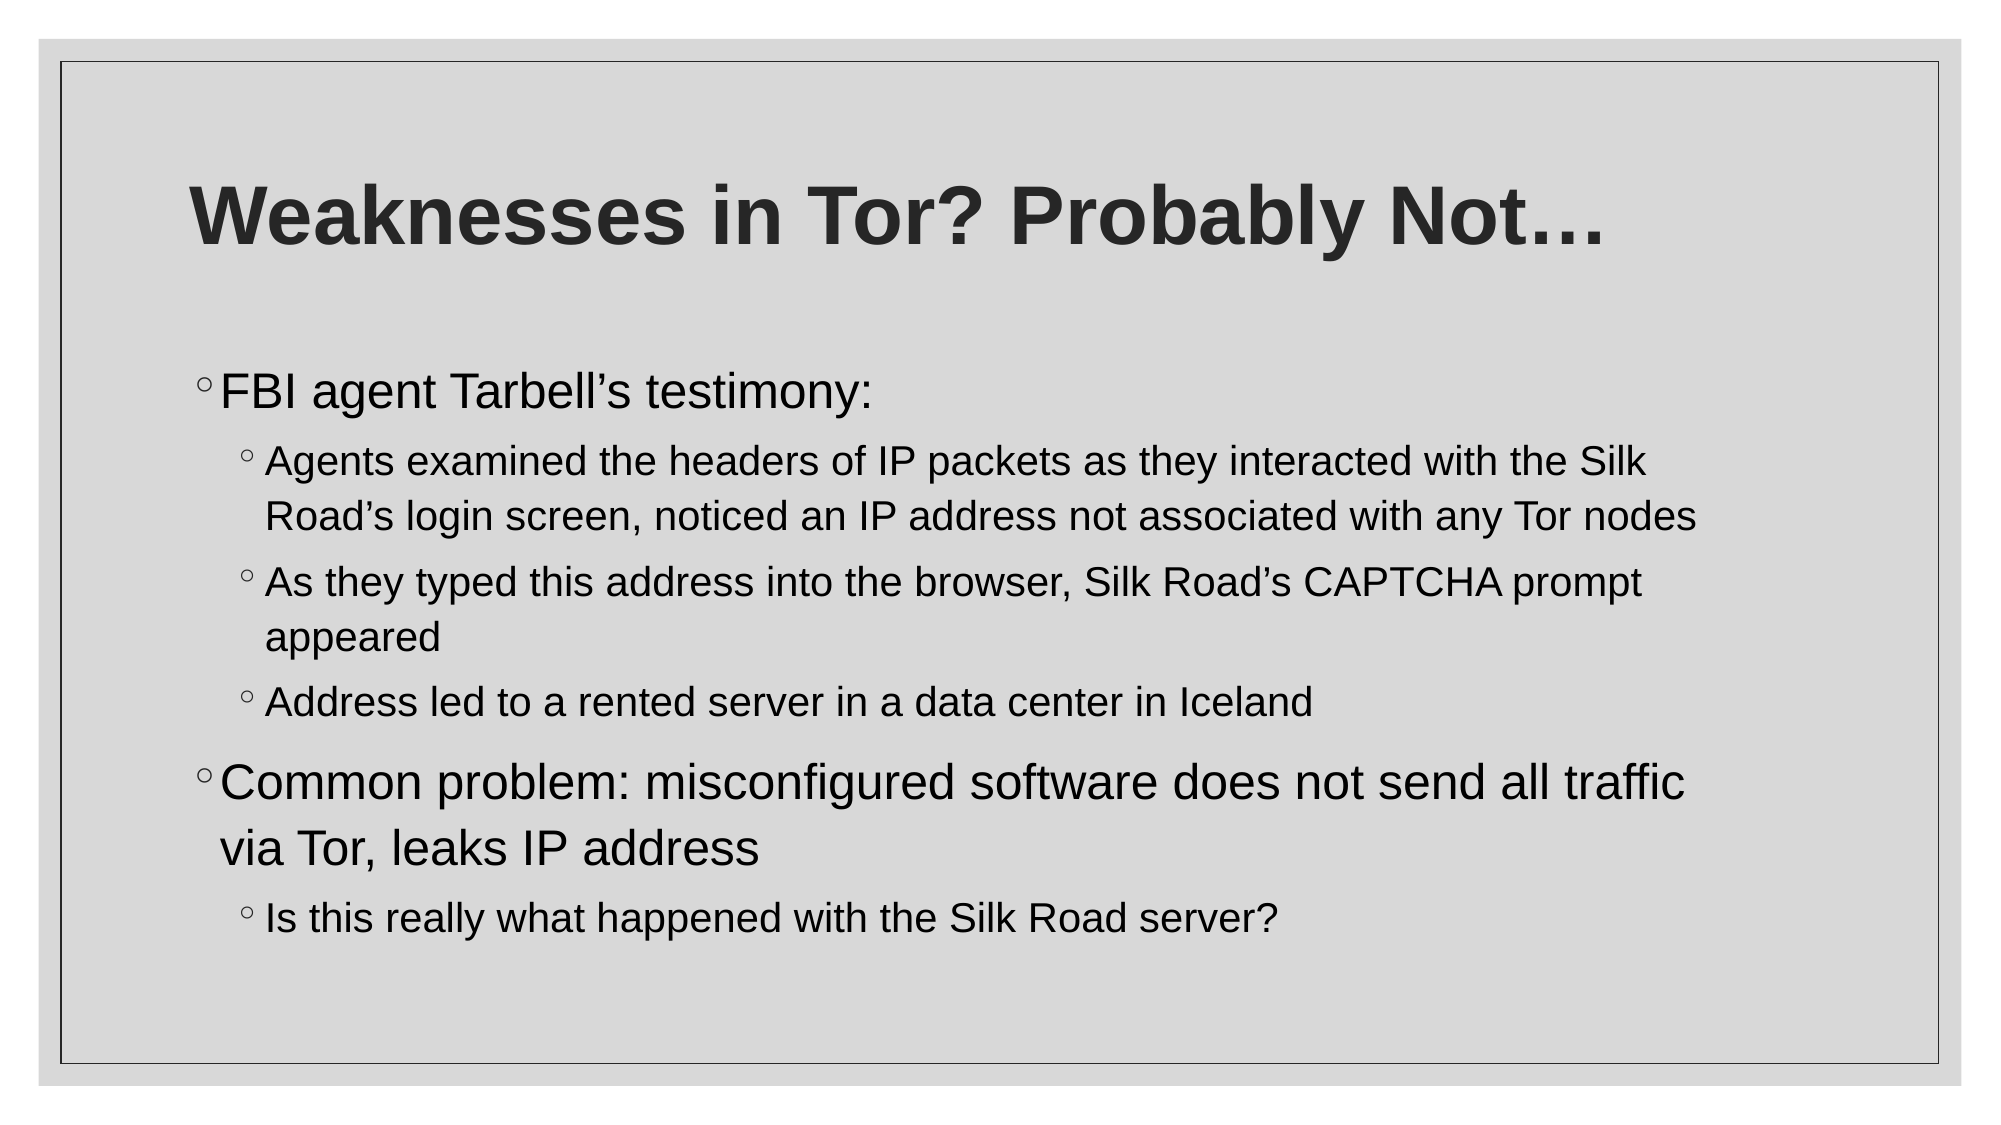

# Weaknesses in Tor? Probably Not…
FBI agent Tarbell’s testimony:
Agents examined the headers of IP packets as they interacted with the Silk Road’s login screen, noticed an IP address not associated with any Tor nodes
As they typed this address into the browser, Silk Road’s CAPTCHA prompt appeared
Address led to a rented server in a data center in Iceland
Common problem: misconfigured software does not send all traffic via Tor, leaks IP address
Is this really what happened with the Silk Road server?